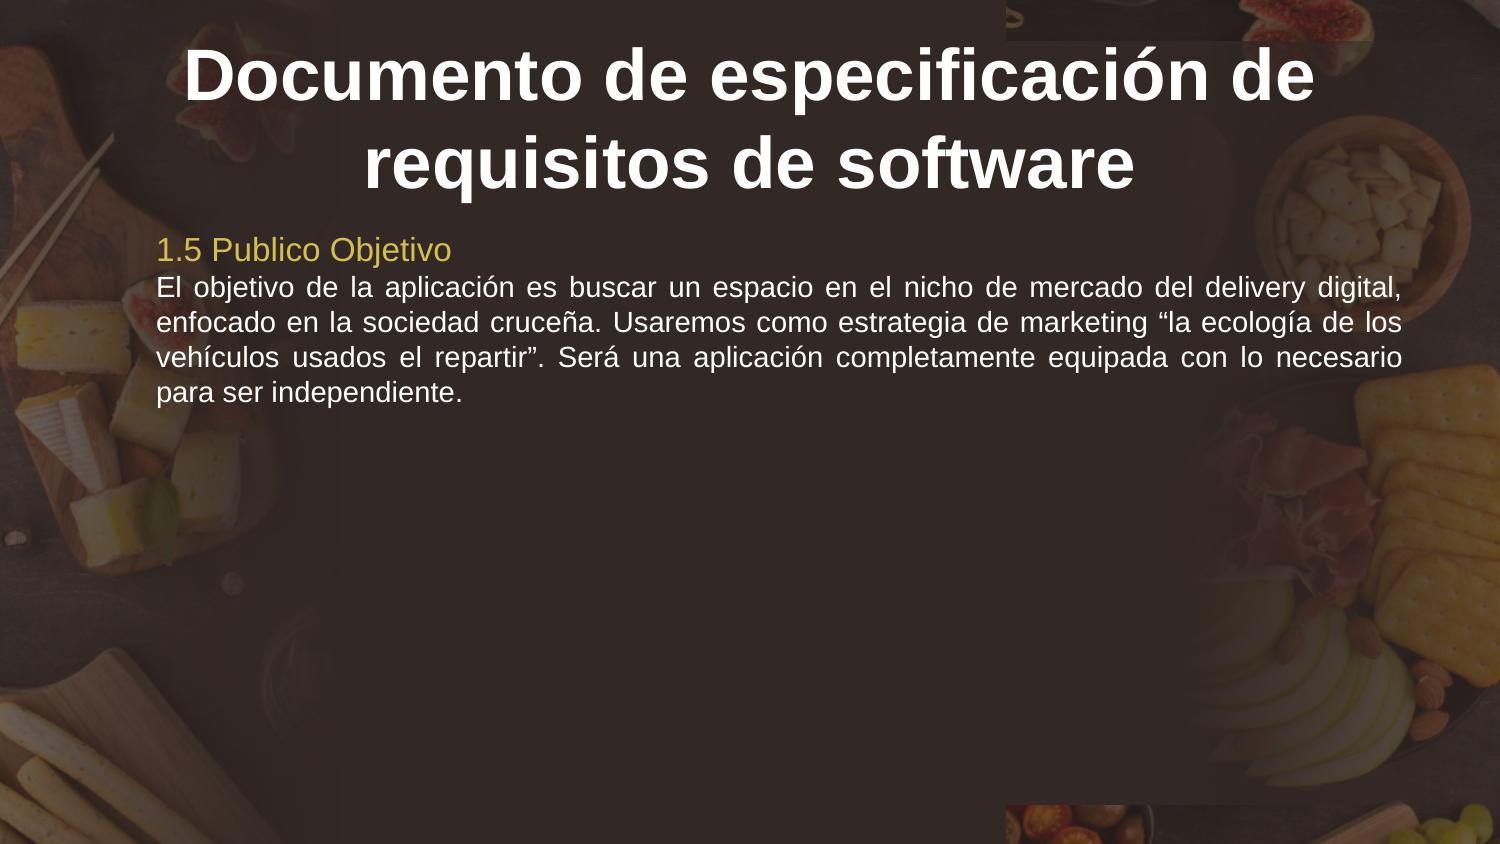

# Documento de especificación de requisitos de software
1.5 Publico Objetivo
El objetivo de la aplicación es buscar un espacio en el nicho de mercado del delivery digital, enfocado en la sociedad cruceña. Usaremos como estrategia de marketing “la ecología de los vehículos usados el repartir”. Será una aplicación completamente equipada con lo necesario para ser independiente.